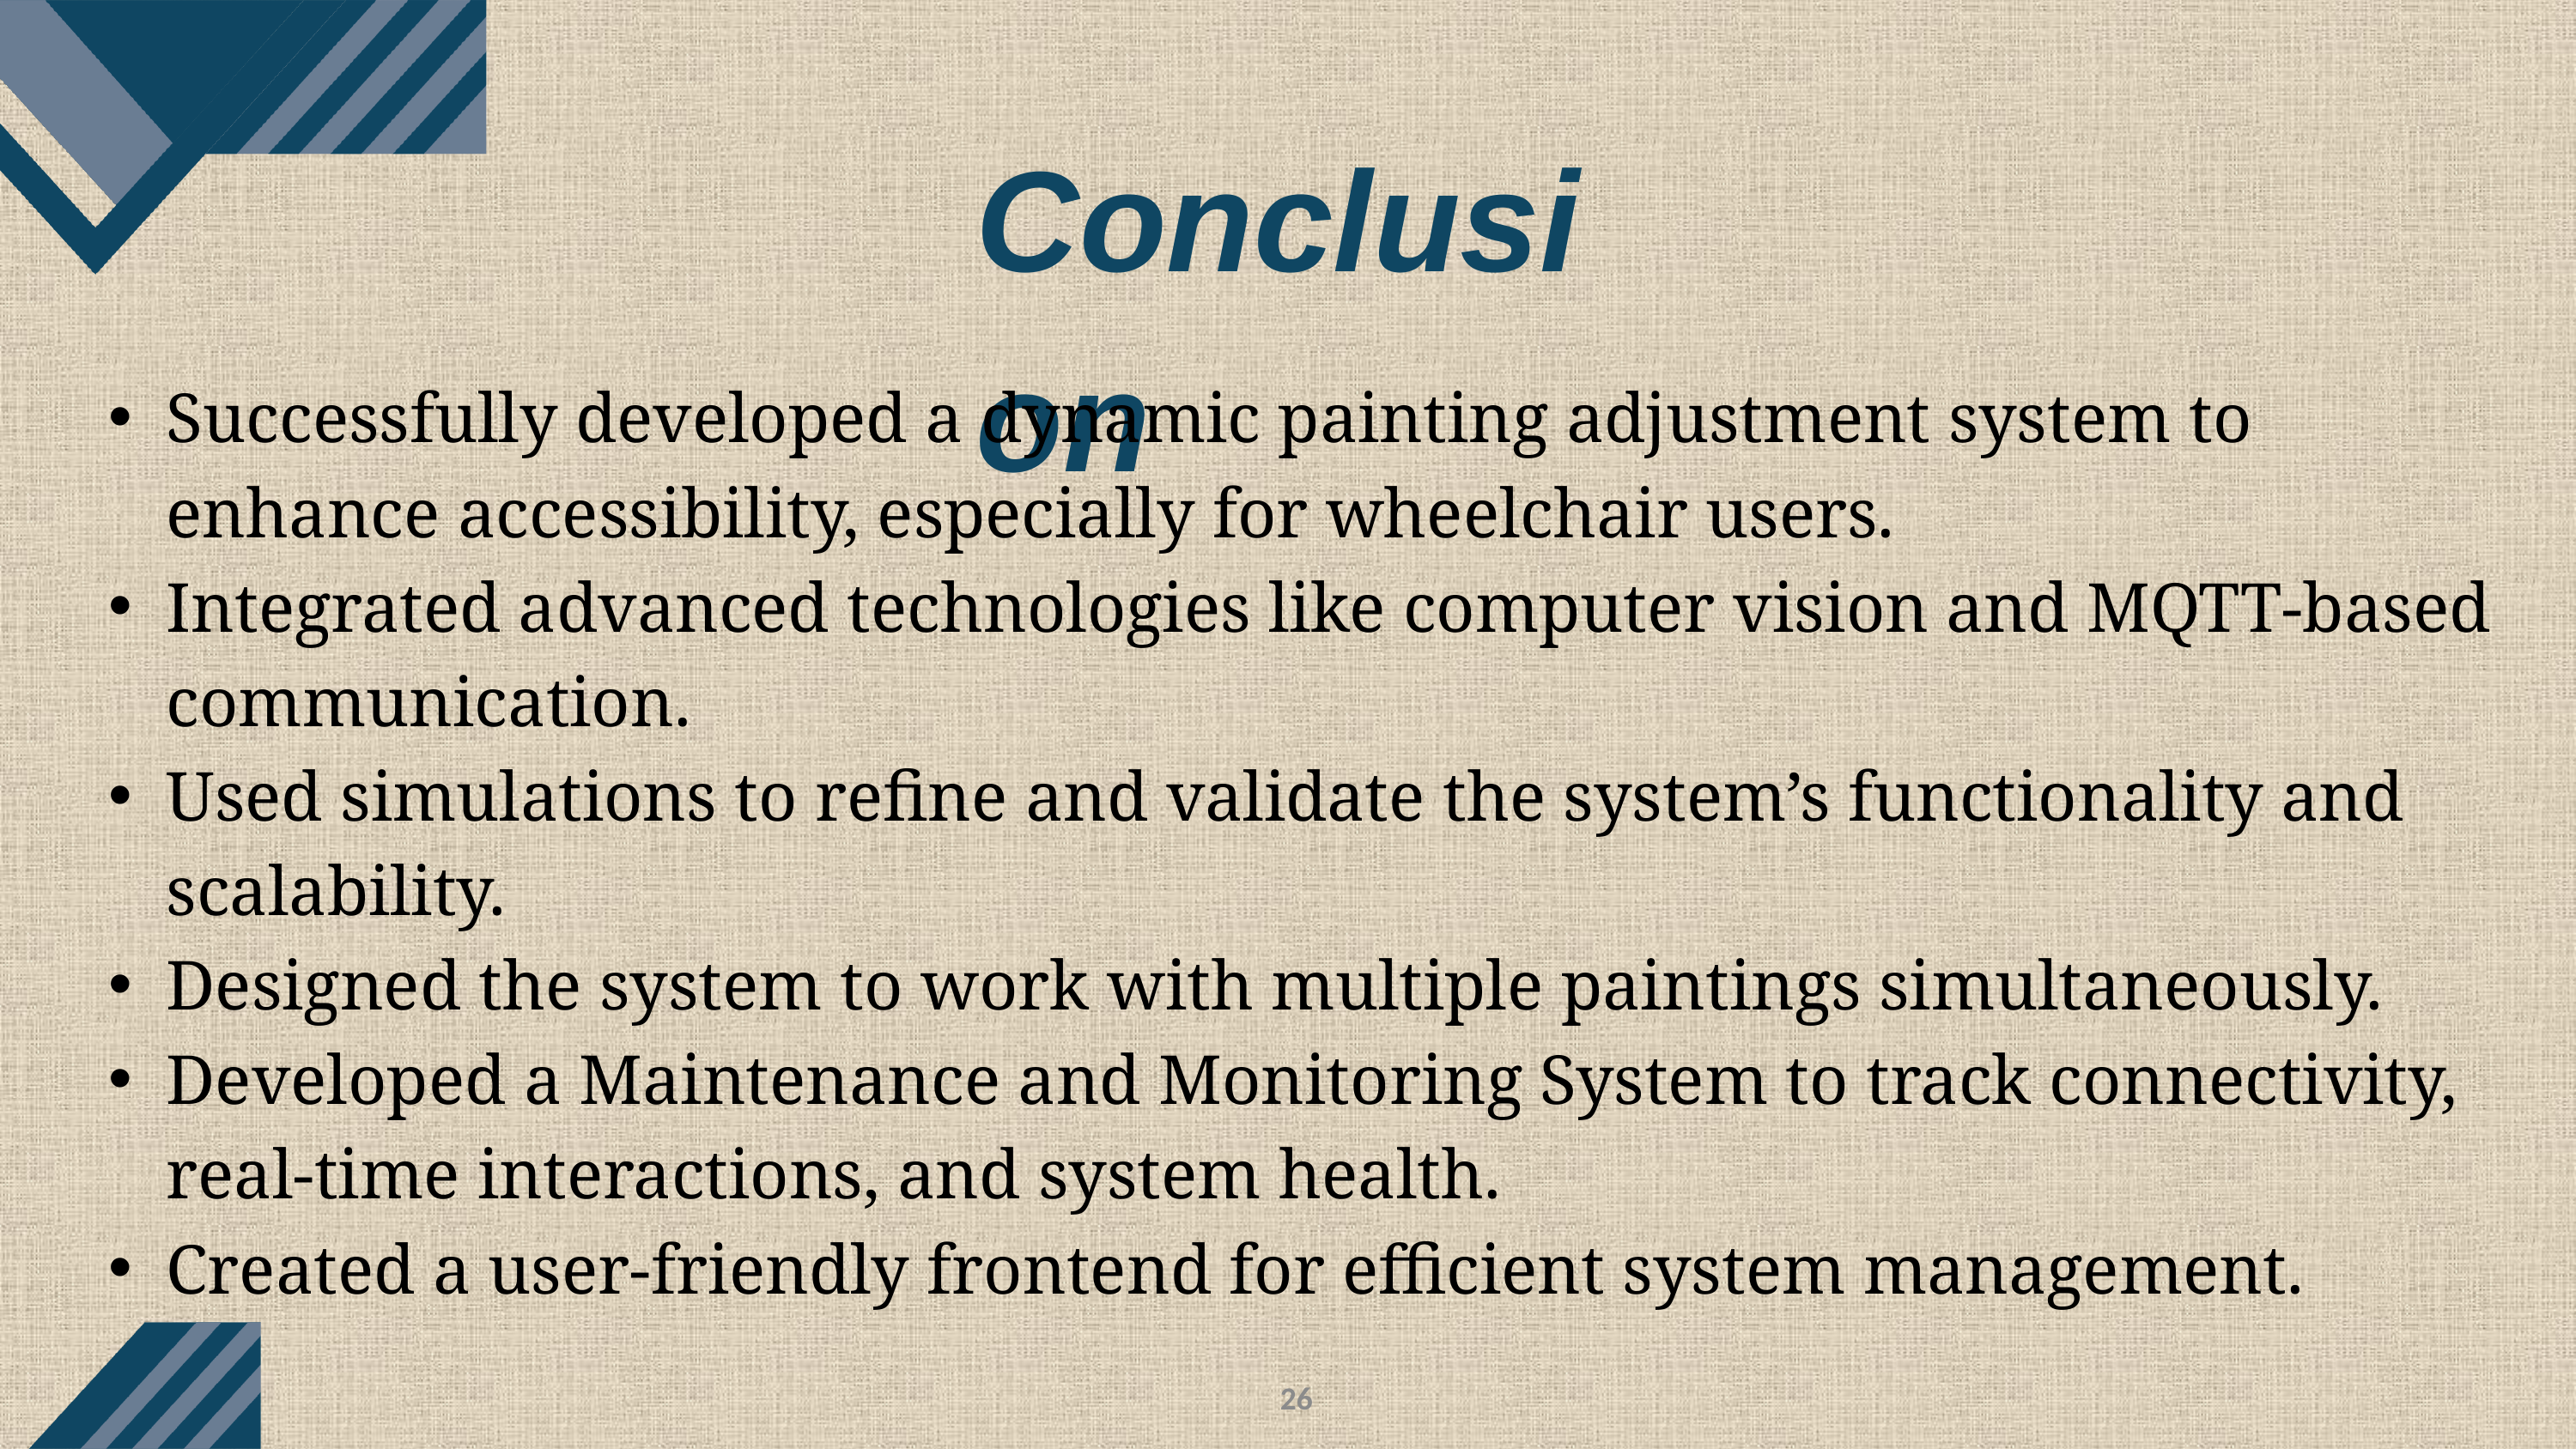

Conclusion
Successfully developed a dynamic painting adjustment system to enhance accessibility, especially for wheelchair users.
Integrated advanced technologies like computer vision and MQTT-based communication.
Used simulations to refine and validate the system’s functionality and scalability.
Designed the system to work with multiple paintings simultaneously.
Developed a Maintenance and Monitoring System to track connectivity, real-time interactions, and system health.
Created a user-friendly frontend for efficient system management.

26